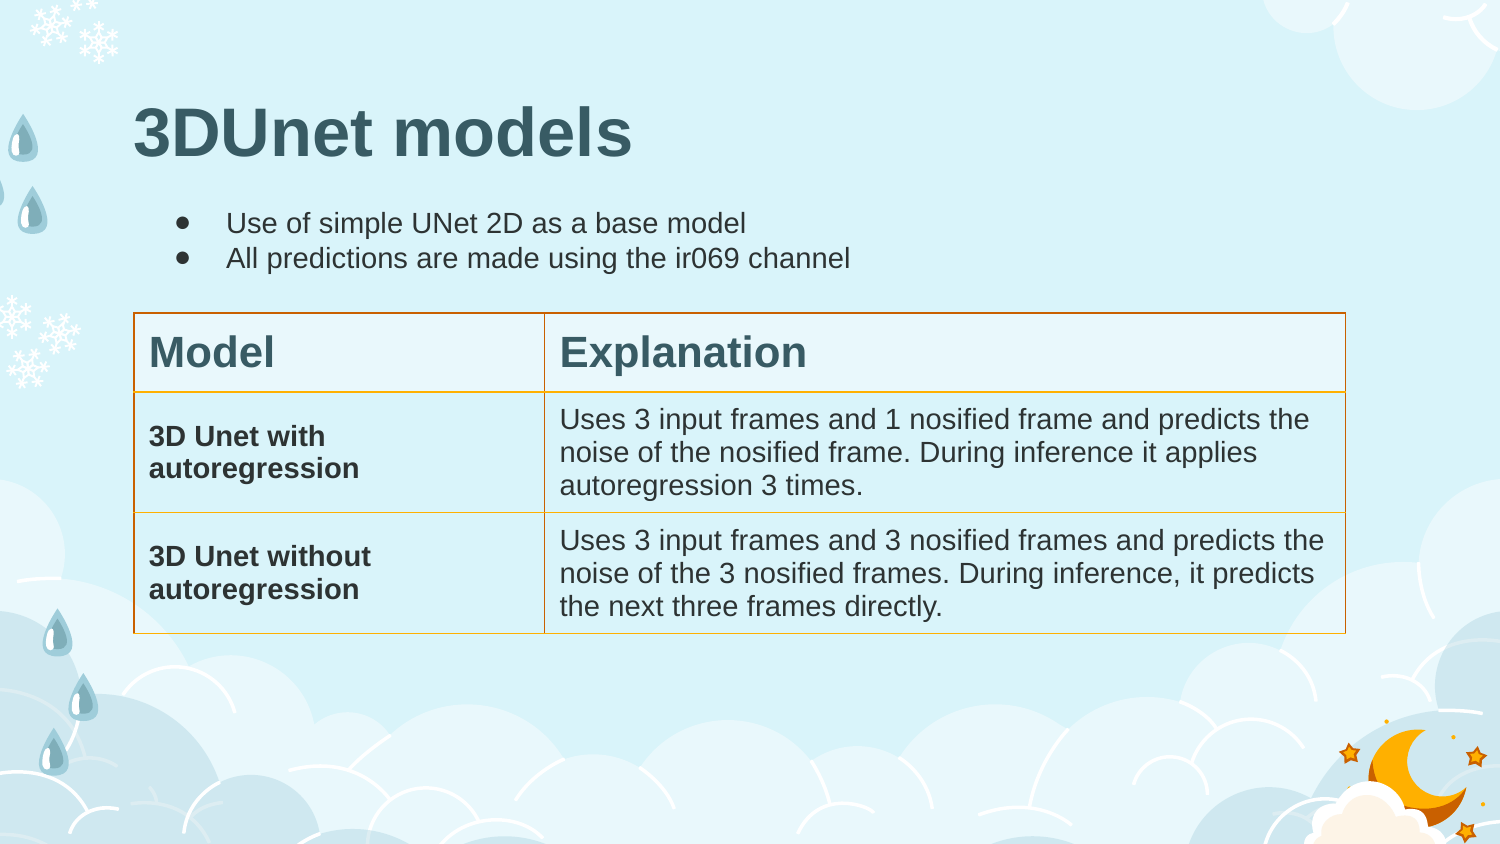

# 3DUnet models
Use of simple UNet 2D as a base model
All predictions are made using the ir069 channel
| Model | Explanation |
| --- | --- |
| 3D Unet with autoregression | Uses 3 input frames and 1 nosified frame and predicts the noise of the nosified frame. During inference it applies autoregression 3 times. |
| 3D Unet without autoregression | Uses 3 input frames and 3 nosified frames and predicts the noise of the 3 nosified frames. During inference, it predicts the next three frames directly. |